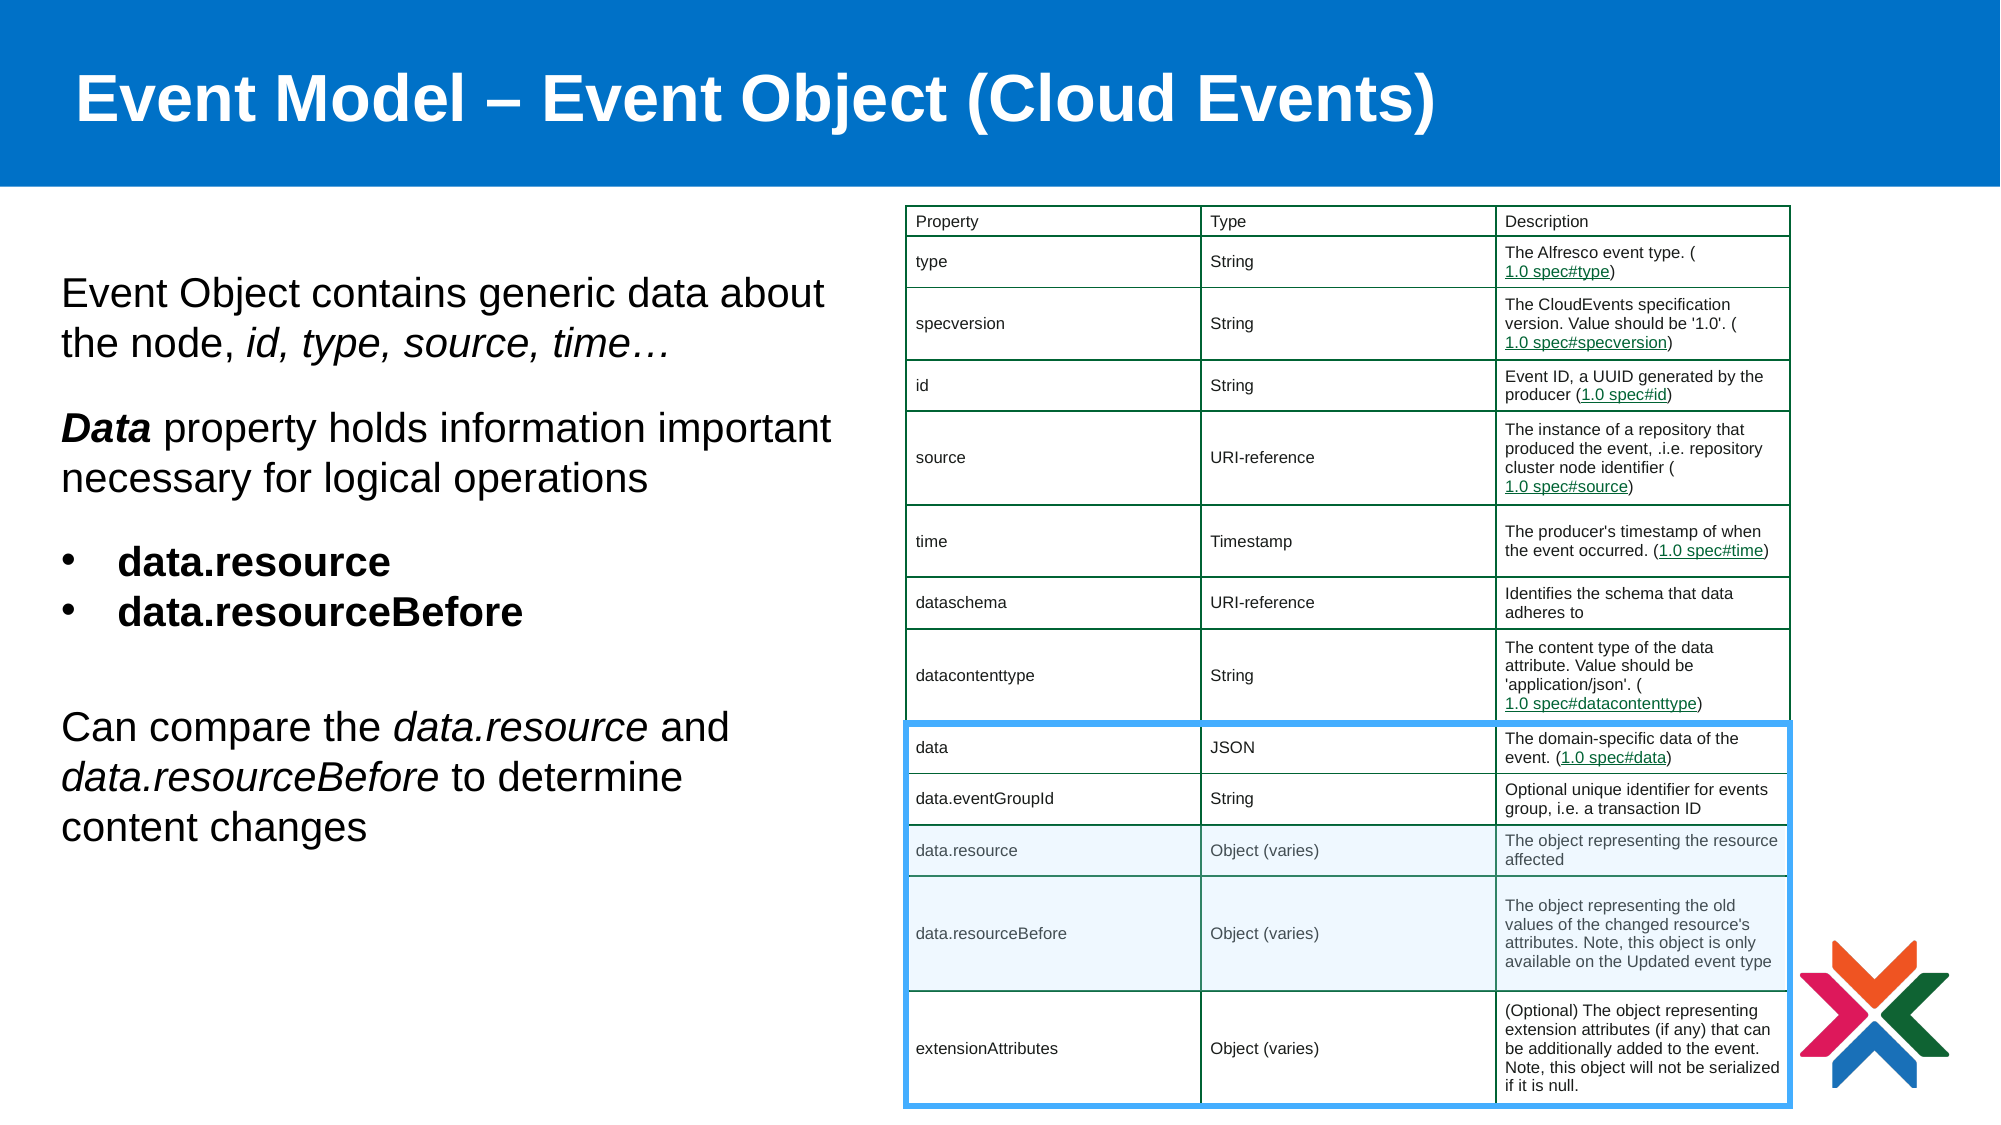

# Event Model – Event Object (Cloud Events)
| Property | Type | Description |
| --- | --- | --- |
| type | String | The Alfresco event type. (1.0 spec#type) |
| specversion | String | The CloudEvents specification version. Value should be '1.0'. (1.0 spec#specversion) |
| id | String | Event ID, a UUID generated by the producer (1.0 spec#id) |
| source | URI-reference | The instance of a repository that produced the event, .i.e. repository cluster node identifier (1.0 spec#source) |
| time | Timestamp | The producer's timestamp of when the event occurred. (1.0 spec#time) |
| dataschema | URI-reference | Identifies the schema that data adheres to |
| datacontenttype | String | The content type of the data attribute. Value should be 'application/json'. (1.0 spec#datacontenttype) |
| data | JSON | The domain-specific data of the event. (1.0 spec#data) |
| data.eventGroupId | String | Optional unique identifier for events group, i.e. a transaction ID |
| data.resource | Object (varies) | The object representing the resource affected |
| data.resourceBefore | Object (varies) | The object representing the old values of the changed resource's attributes. Note, this object is only available on the Updated event type |
| extensionAttributes | Object (varies) | (Optional) The object representing extension attributes (if any) that can be additionally added to the event. Note, this object will not be serialized if it is null. |
Event Object contains generic data about the node, id, type, source, time…
Data property holds information important necessary for logical operations
data.resource
data.resourceBefore
Can compare the data.resource and data.resourceBefore to determine content changes